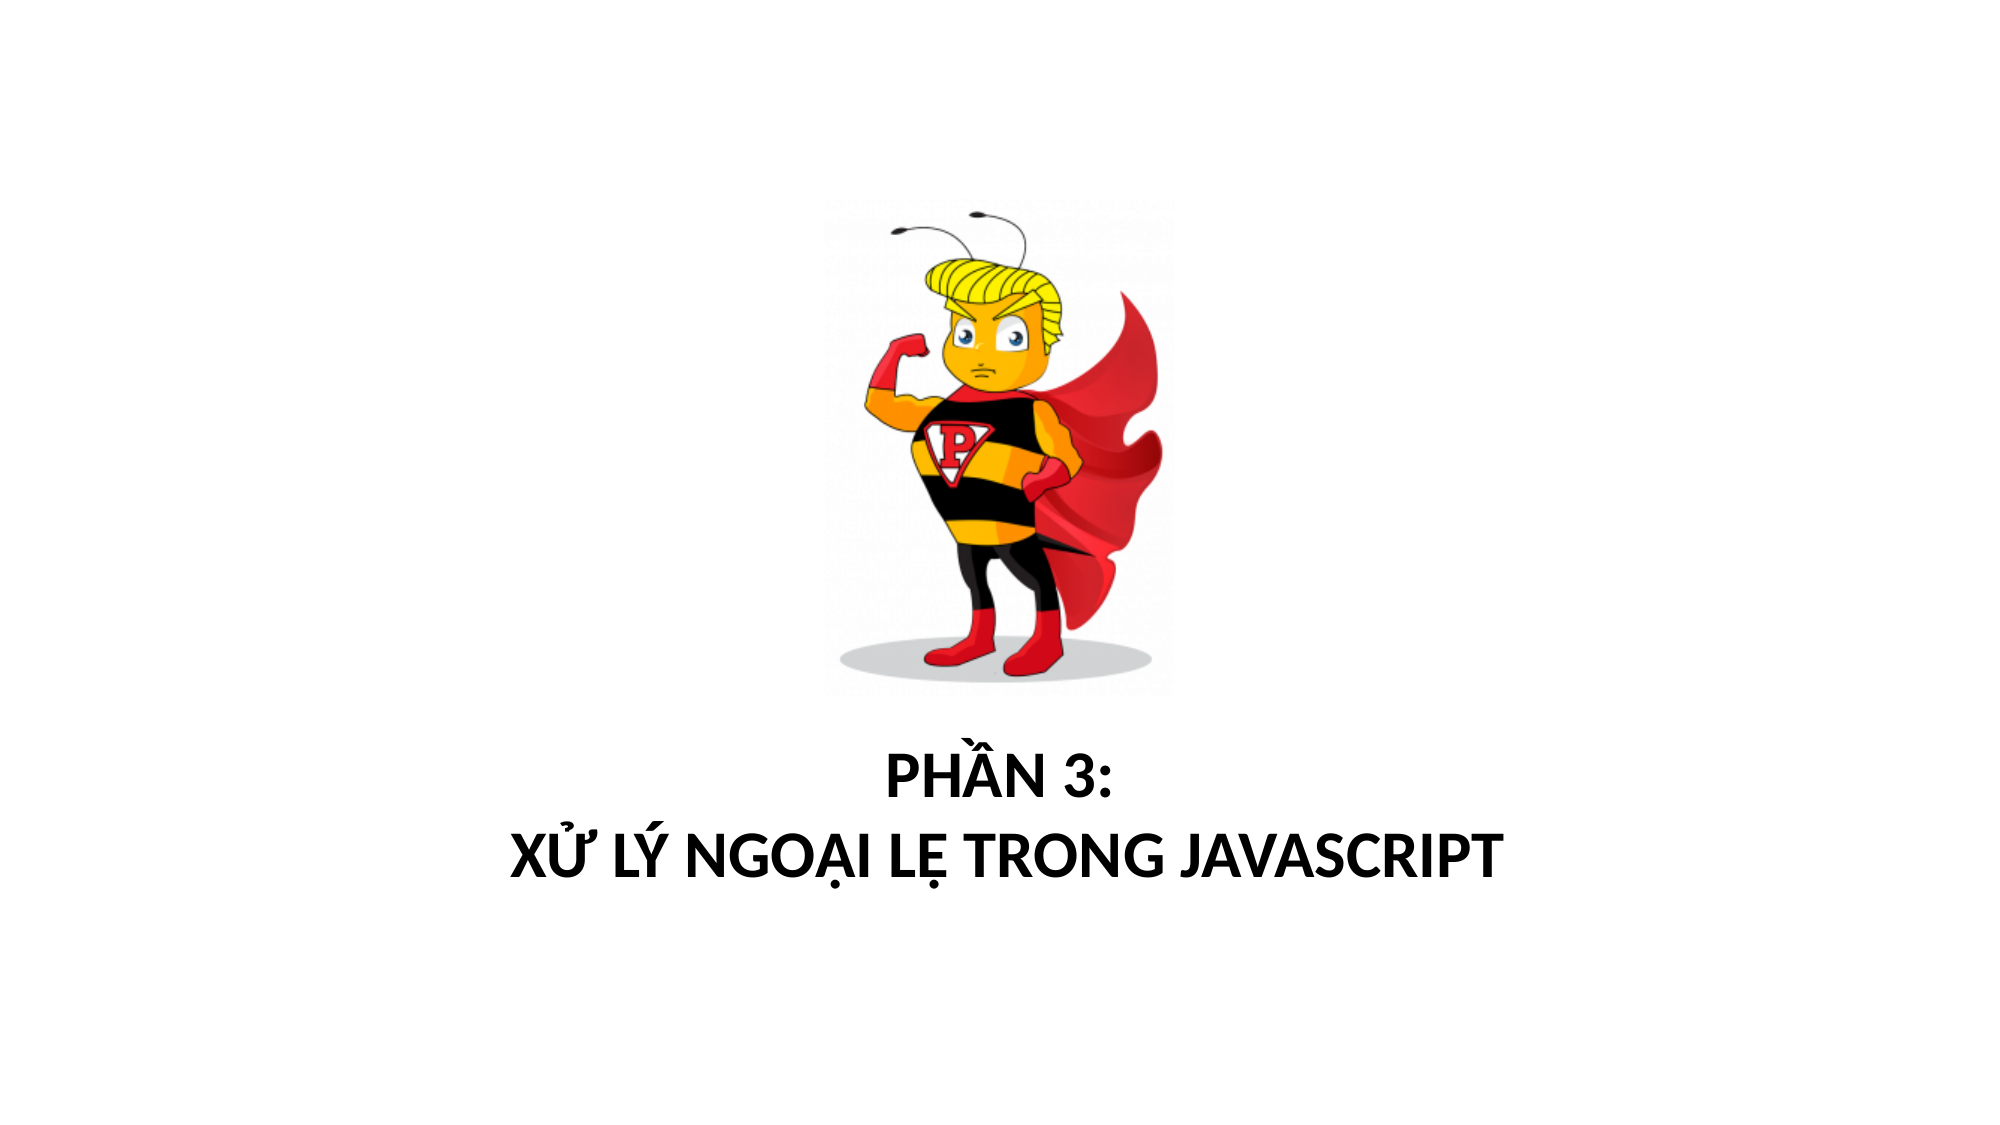

# PHẦN 3: XỬ LÝ NGOẠI LỆ TRONG JAVASCRIPT